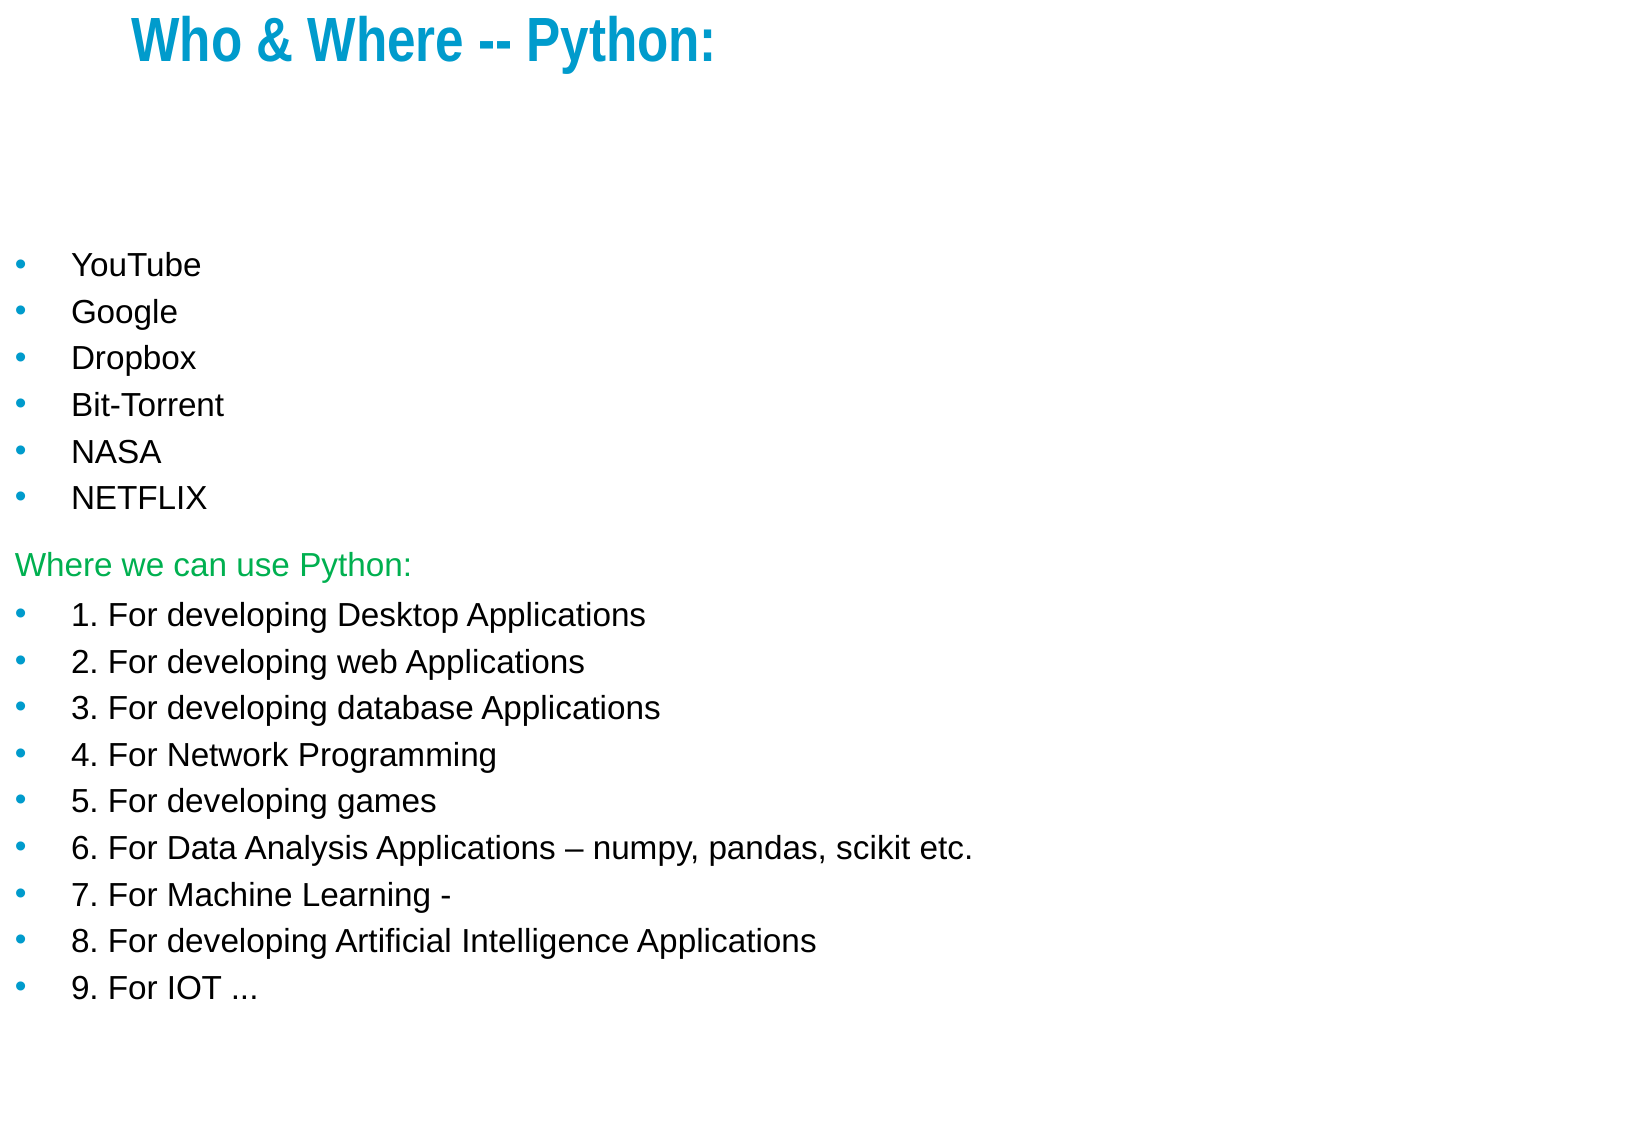

# Who & Where -- Python:
YouTube
Google
Dropbox
Bit-Torrent
NASA
NETFLIX
Where we can use Python:
1. For developing Desktop Applications
2. For developing web Applications
3. For developing database Applications
4. For Network Programming
5. For developing games
6. For Data Analysis Applications – numpy, pandas, scikit etc.
7. For Machine Learning -
8. For developing Artificial Intelligence Applications
9. For IOT ...